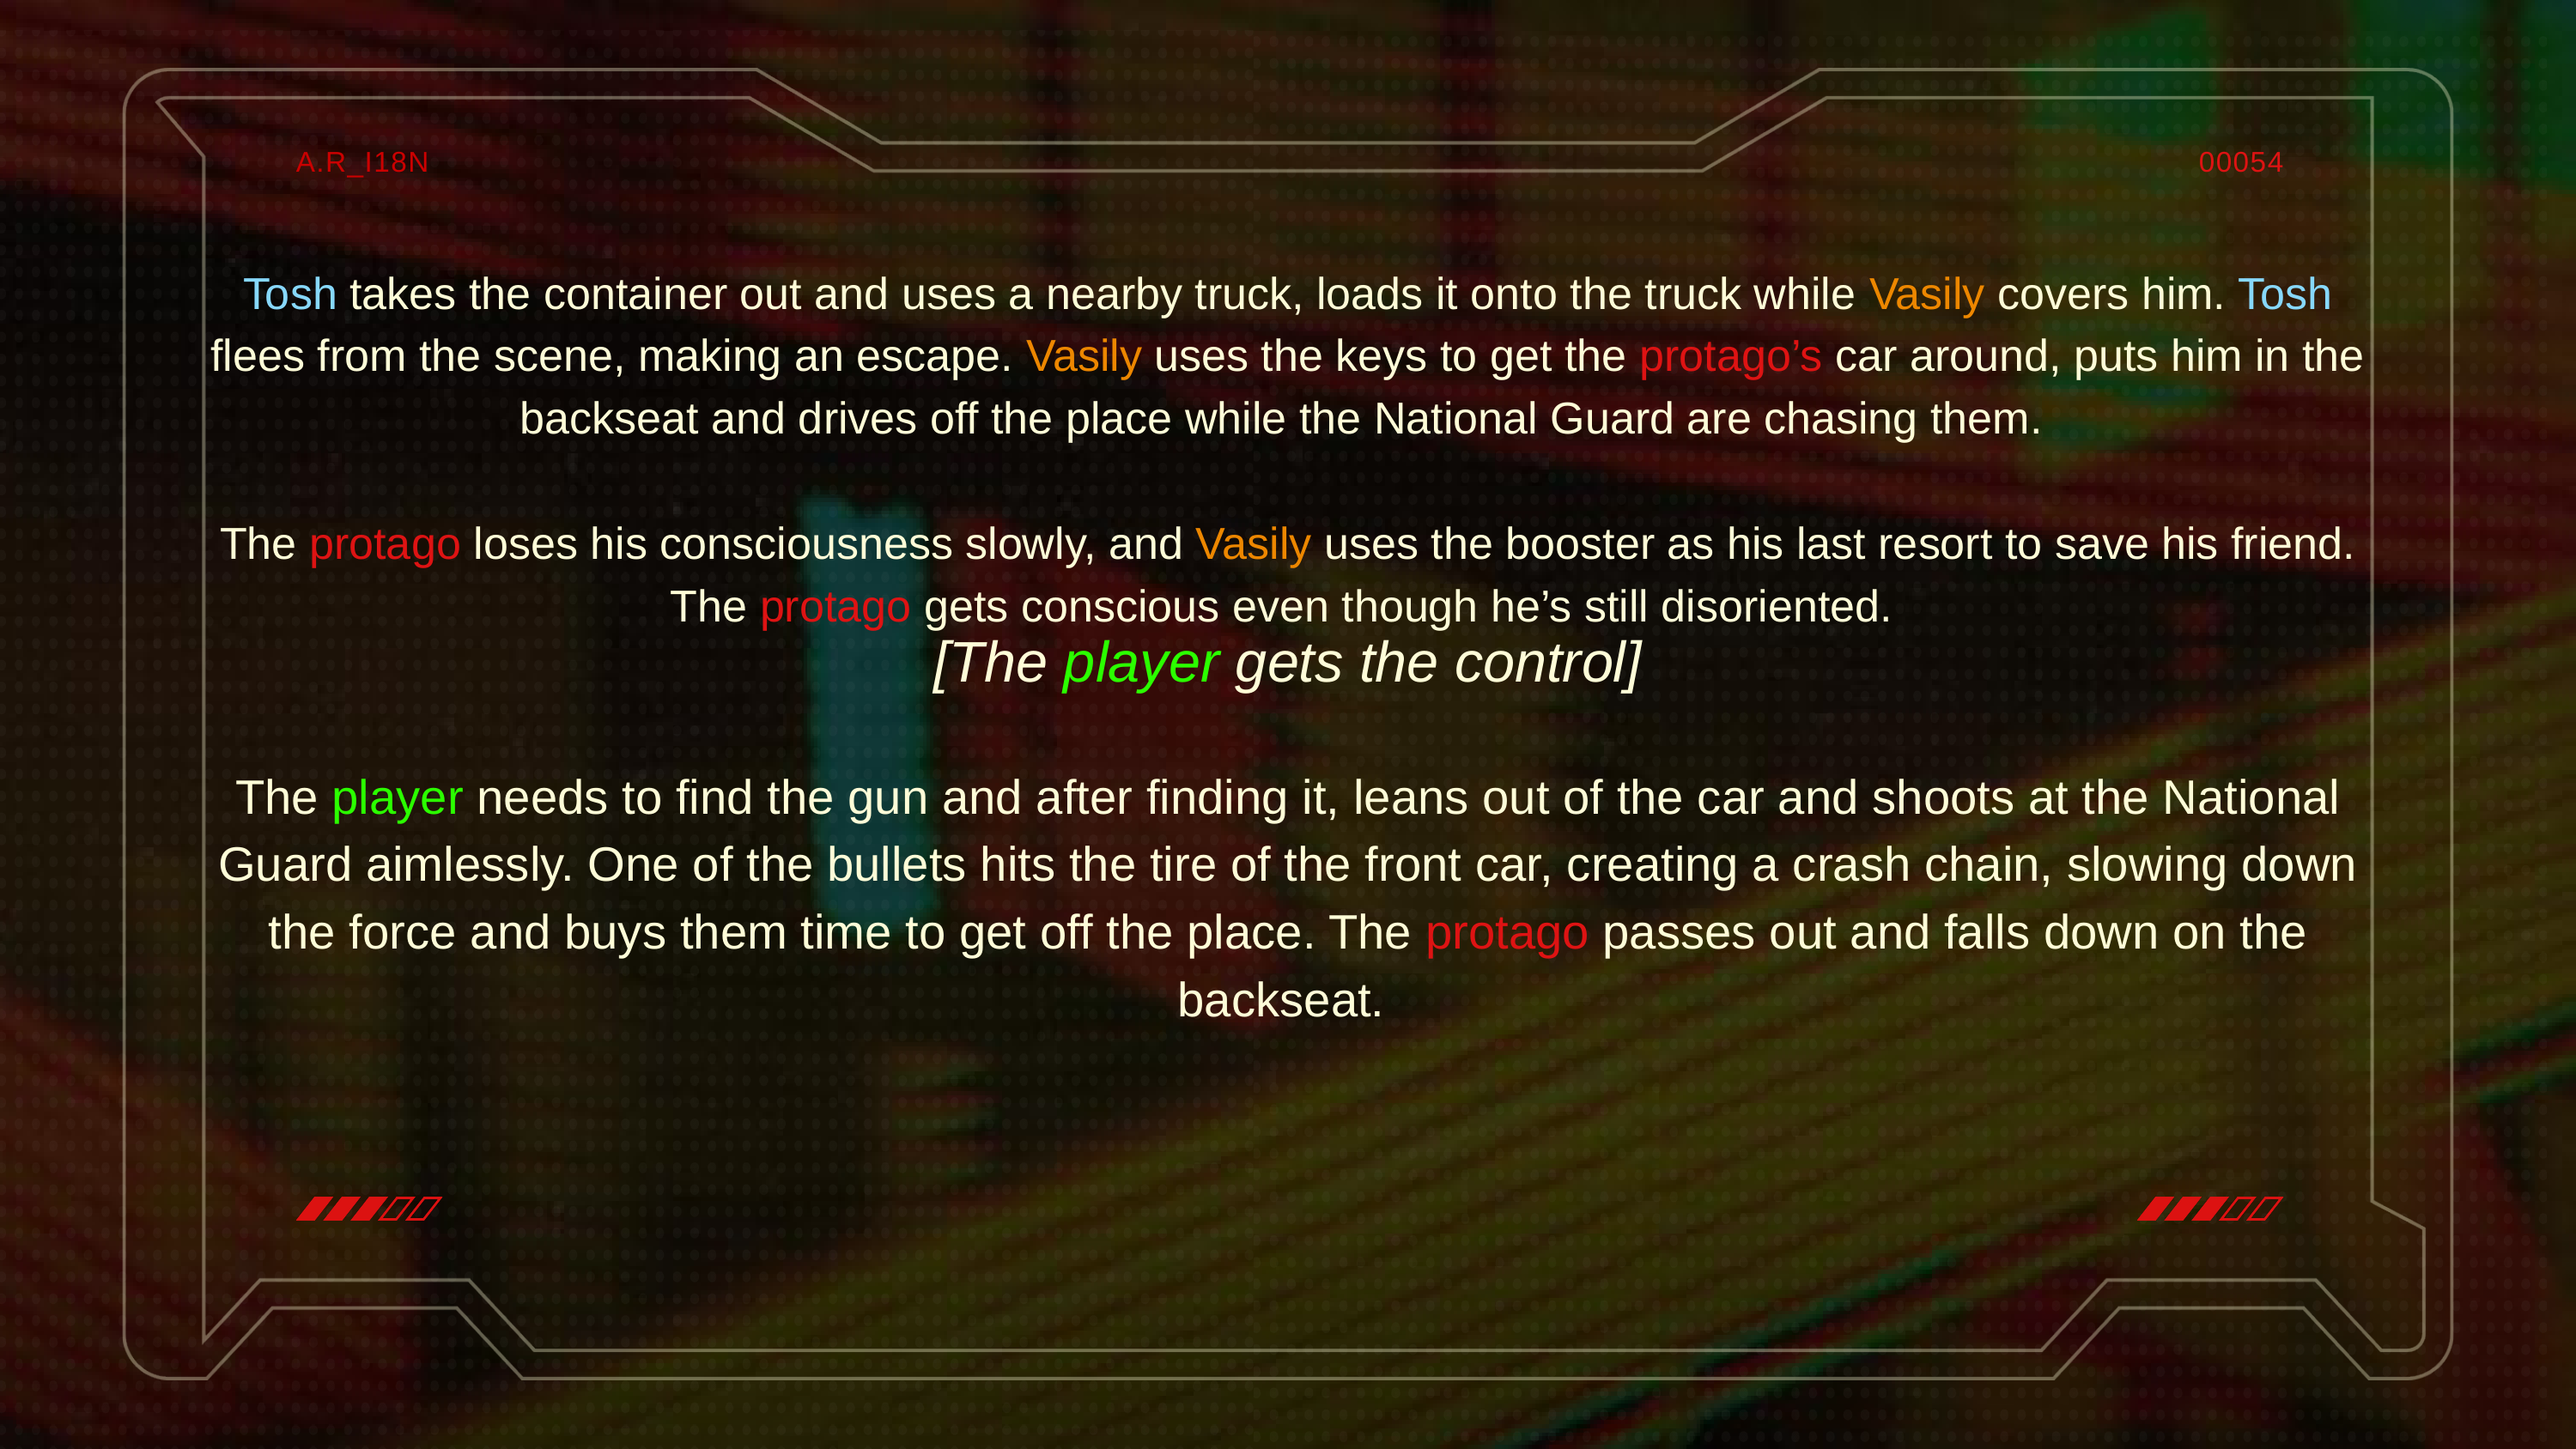

A.R_I18N
00054
Tosh takes the container out and uses a nearby truck, loads it onto the truck while Vasily covers him. Tosh flees from the scene, making an escape. Vasily uses the keys to get the protago’s car around, puts him in the backseat and drives off the place while the National Guard are chasing them.

The protago loses his consciousness slowly, and Vasily uses the booster as his last resort to save his friend. The protago gets conscious even though he’s still disoriented.
[The player gets the control]

The player needs to find the gun and after finding it, leans out of the car and shoots at the National Guard aimlessly. One of the bullets hits the tire of the front car, creating a crash chain, slowing down the force and buys them time to get off the place. The protago passes out and falls down on the backseat.